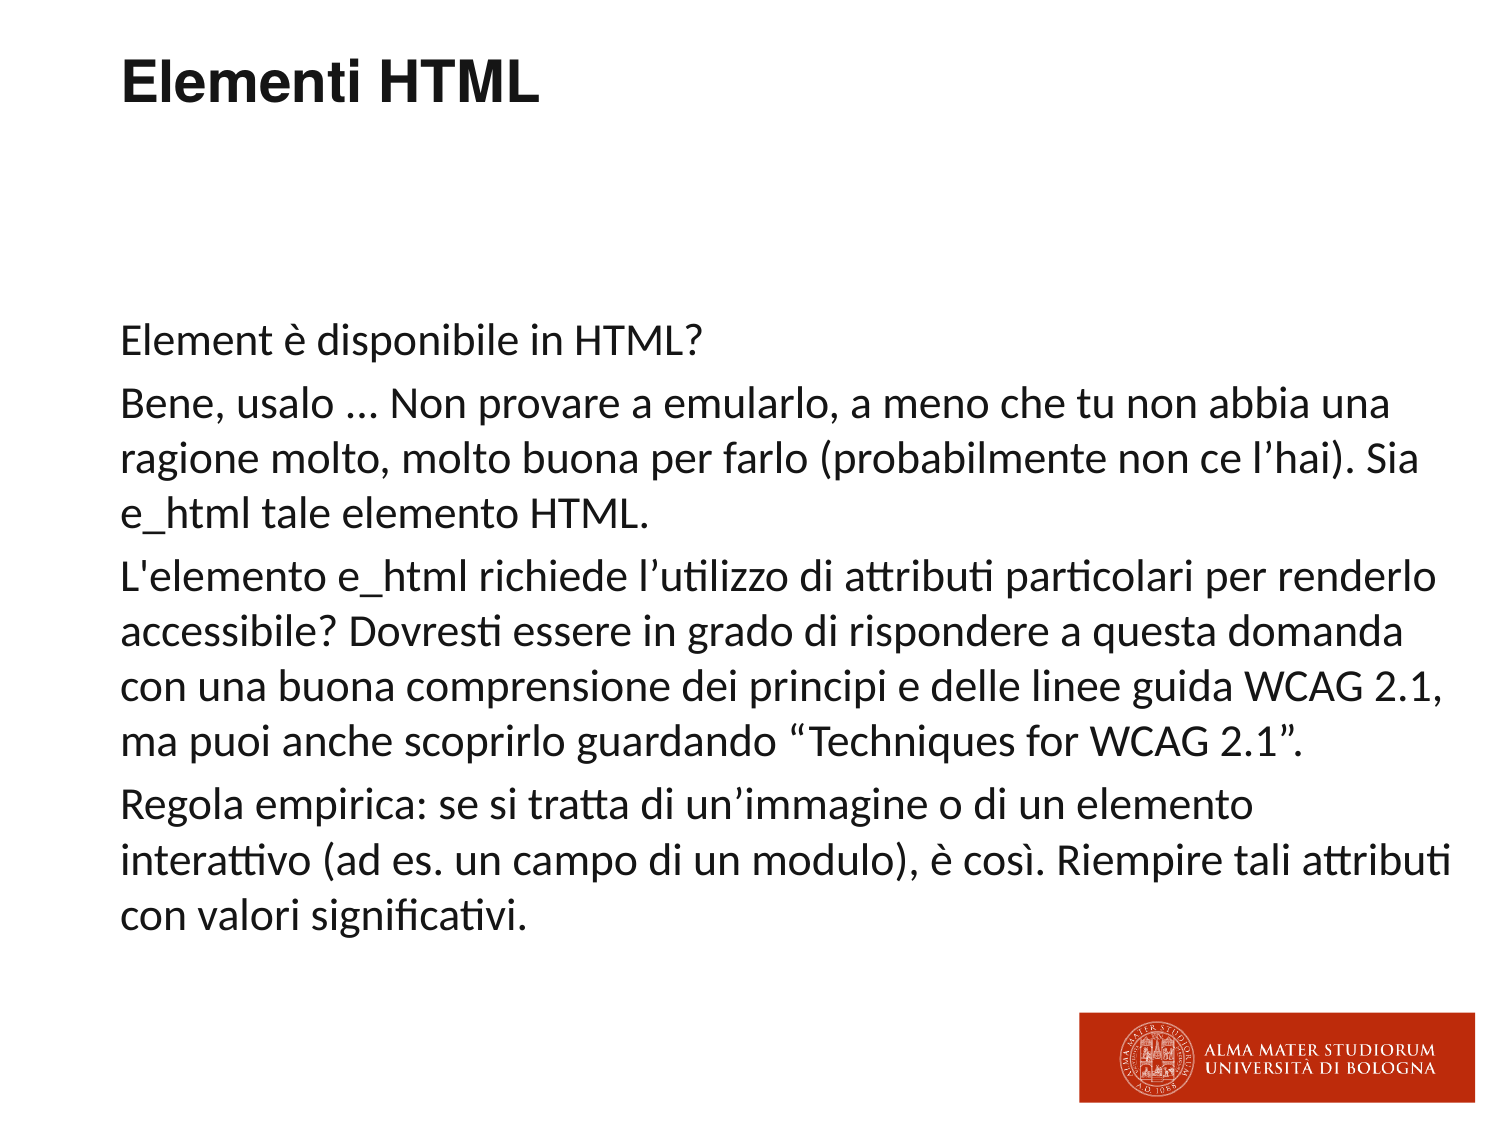

# Elementi HTML
Element è disponibile in HTML?
Bene, usalo ... Non provare a emularlo, a meno che tu non abbia una ragione molto, molto buona per farlo (probabilmente non ce l’hai). Sia e_html tale elemento HTML.
L'elemento e_html richiede l’utilizzo di attributi particolari per renderlo accessibile? Dovresti essere in grado di rispondere a questa domanda con una buona comprensione dei principi e delle linee guida WCAG 2.1, ma puoi anche scoprirlo guardando “Techniques for WCAG 2.1”.
Regola empirica: se si tratta di un’immagine o di un elemento interattivo (ad es. un campo di un modulo), è così. Riempire tali attributi con valori significativi.